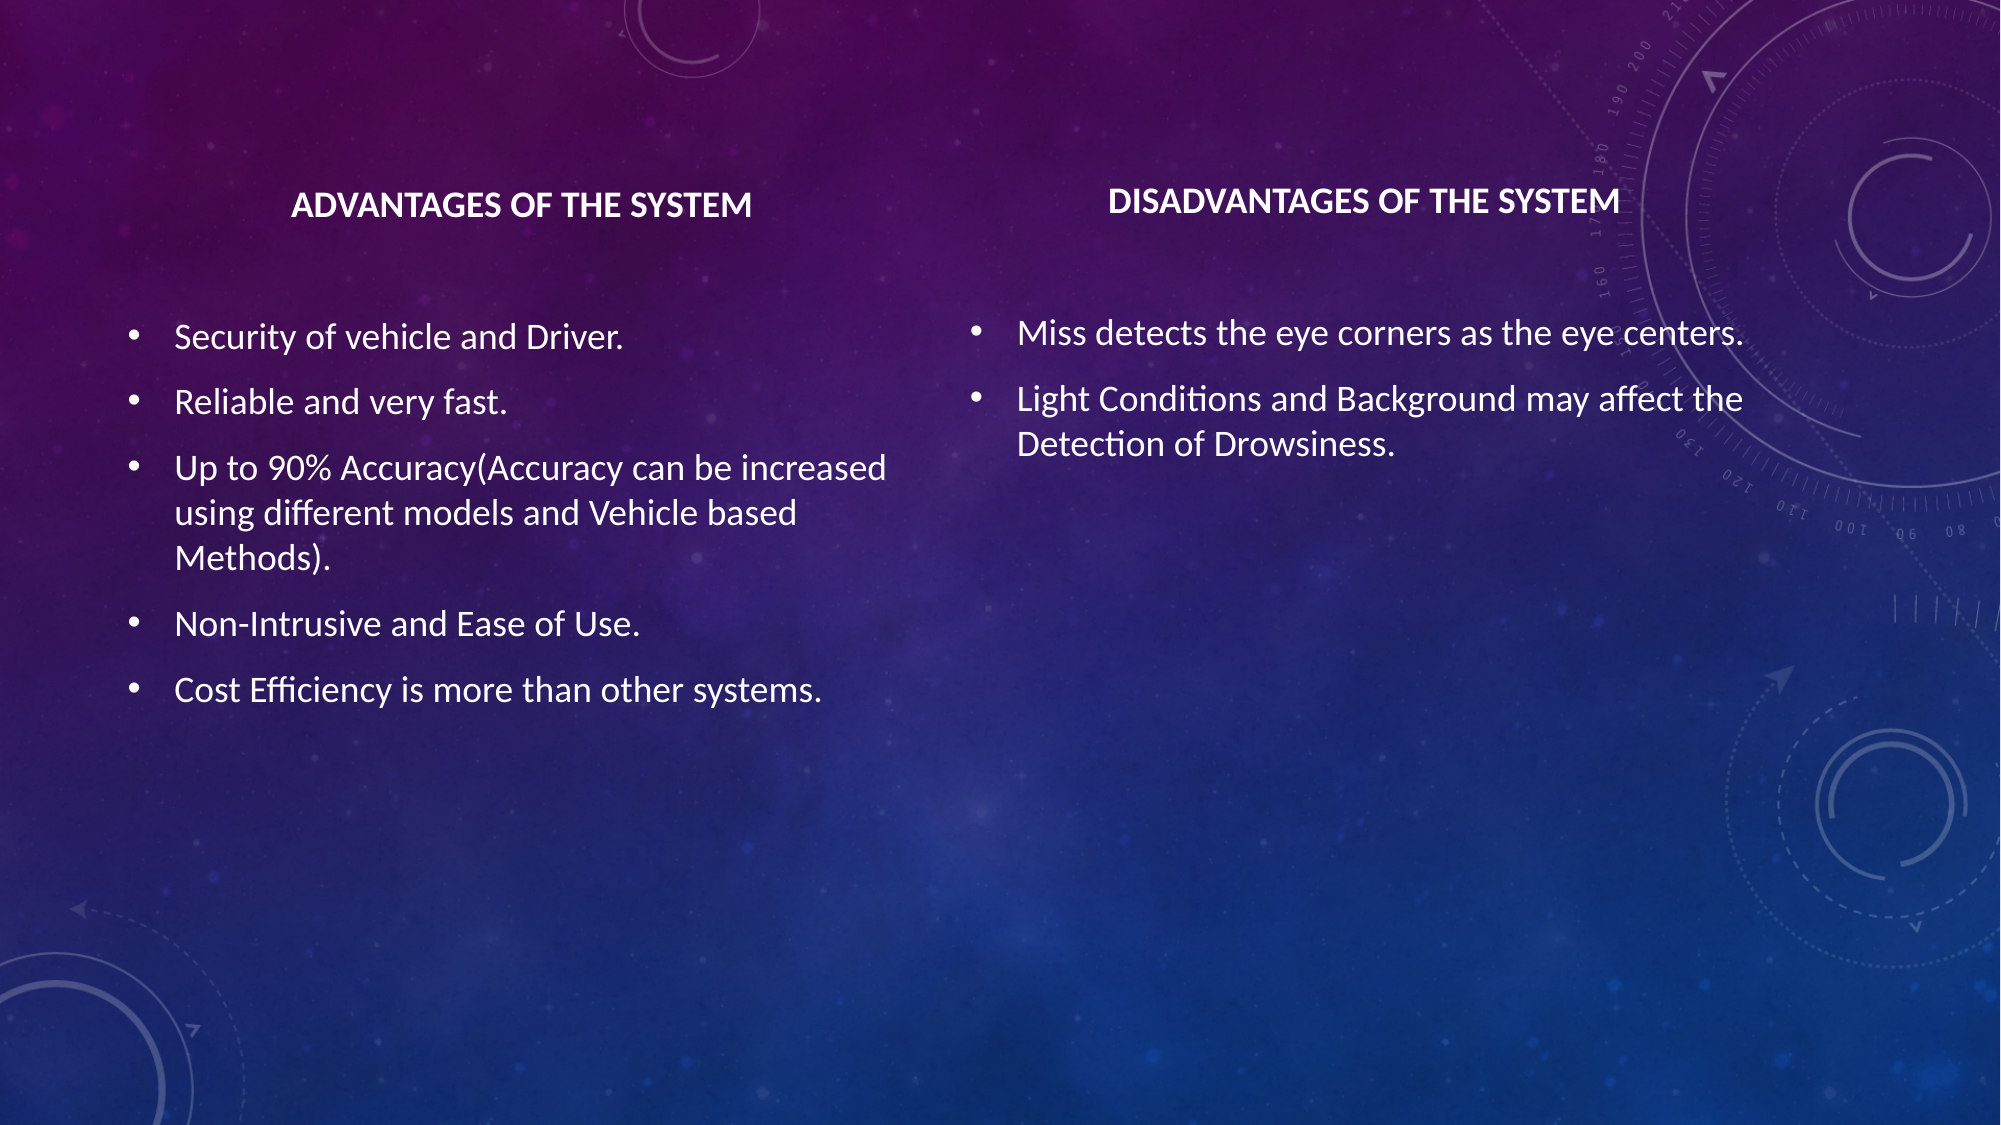

ADVANTAGES OF THE SYSTEM

Security of vehicle and Driver.
Reliable and very fast.
Up to 90% Accuracy(Accuracy can be increased using different models and Vehicle based Methods).
Non-Intrusive and Ease of Use.
Cost Efficiency is more than other systems.

DISADVANTAGES OF THE SYSTEM

Miss detects the eye corners as the eye centers.
Light Conditions and Background may affect the Detection of Drowsiness.